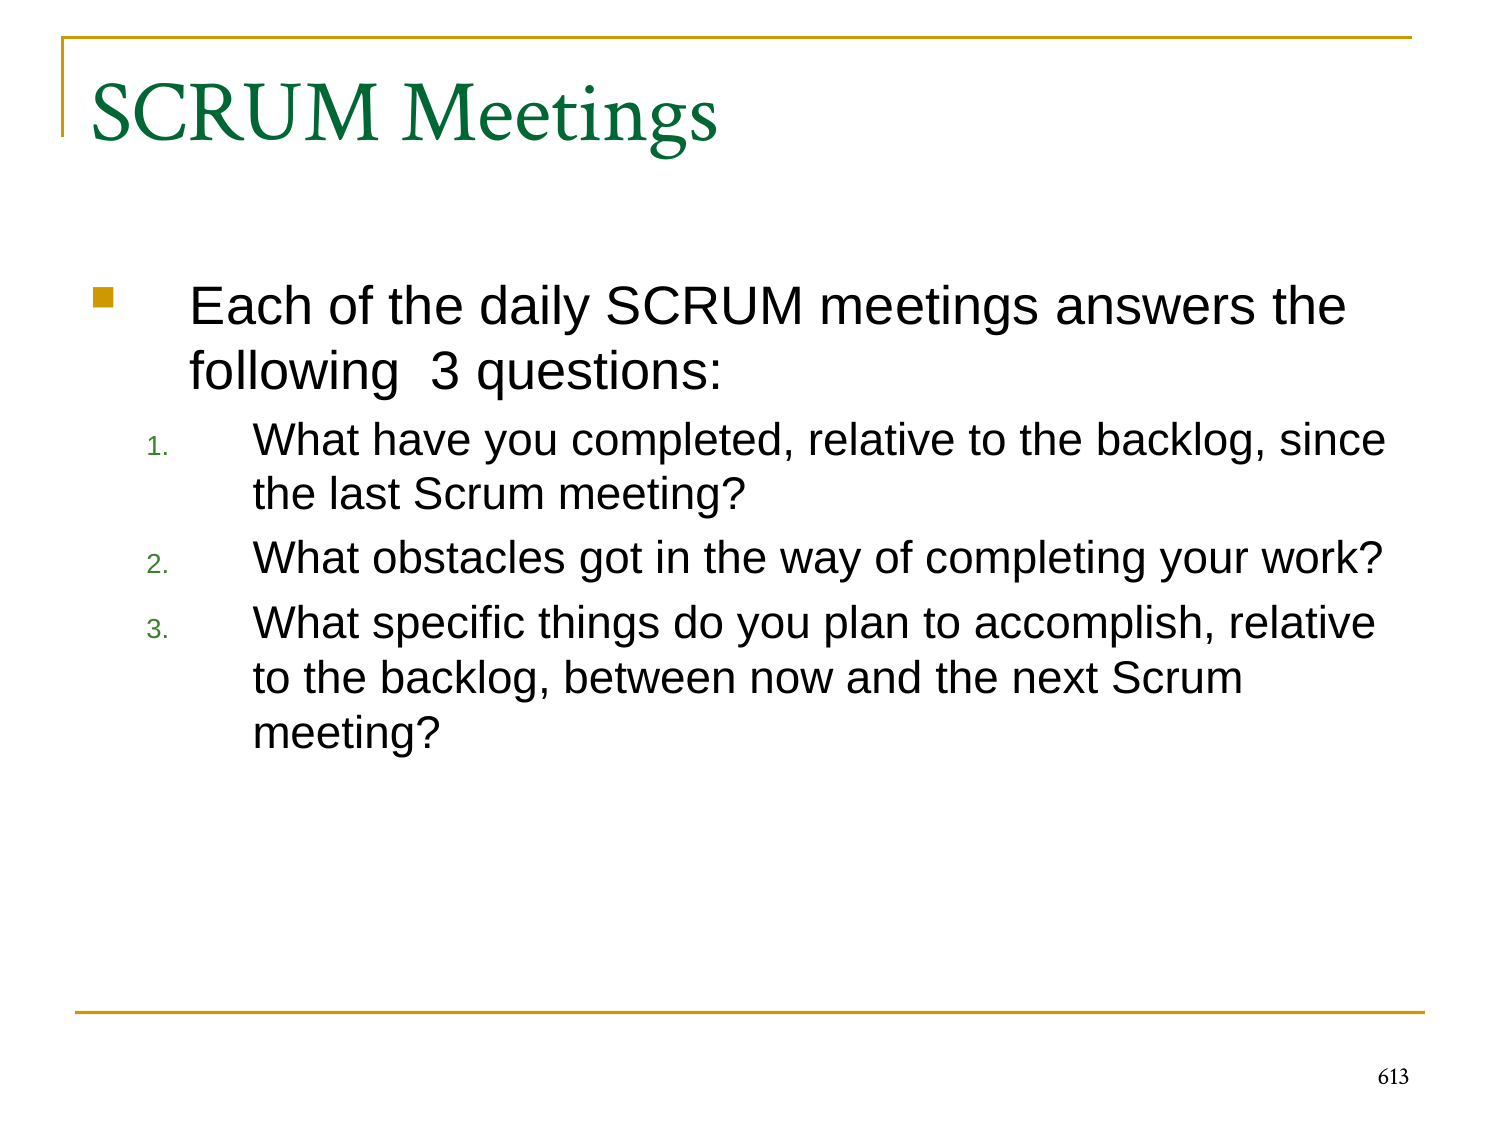

# SCRUM Meetings
Each of the daily SCRUM meetings answers the following  3 questions:
What have you completed, relative to the backlog, since the last Scrum meeting?
What obstacles got in the way of completing your work?
What specific things do you plan to accomplish, relative to the backlog, between now and the next Scrum meeting?
613